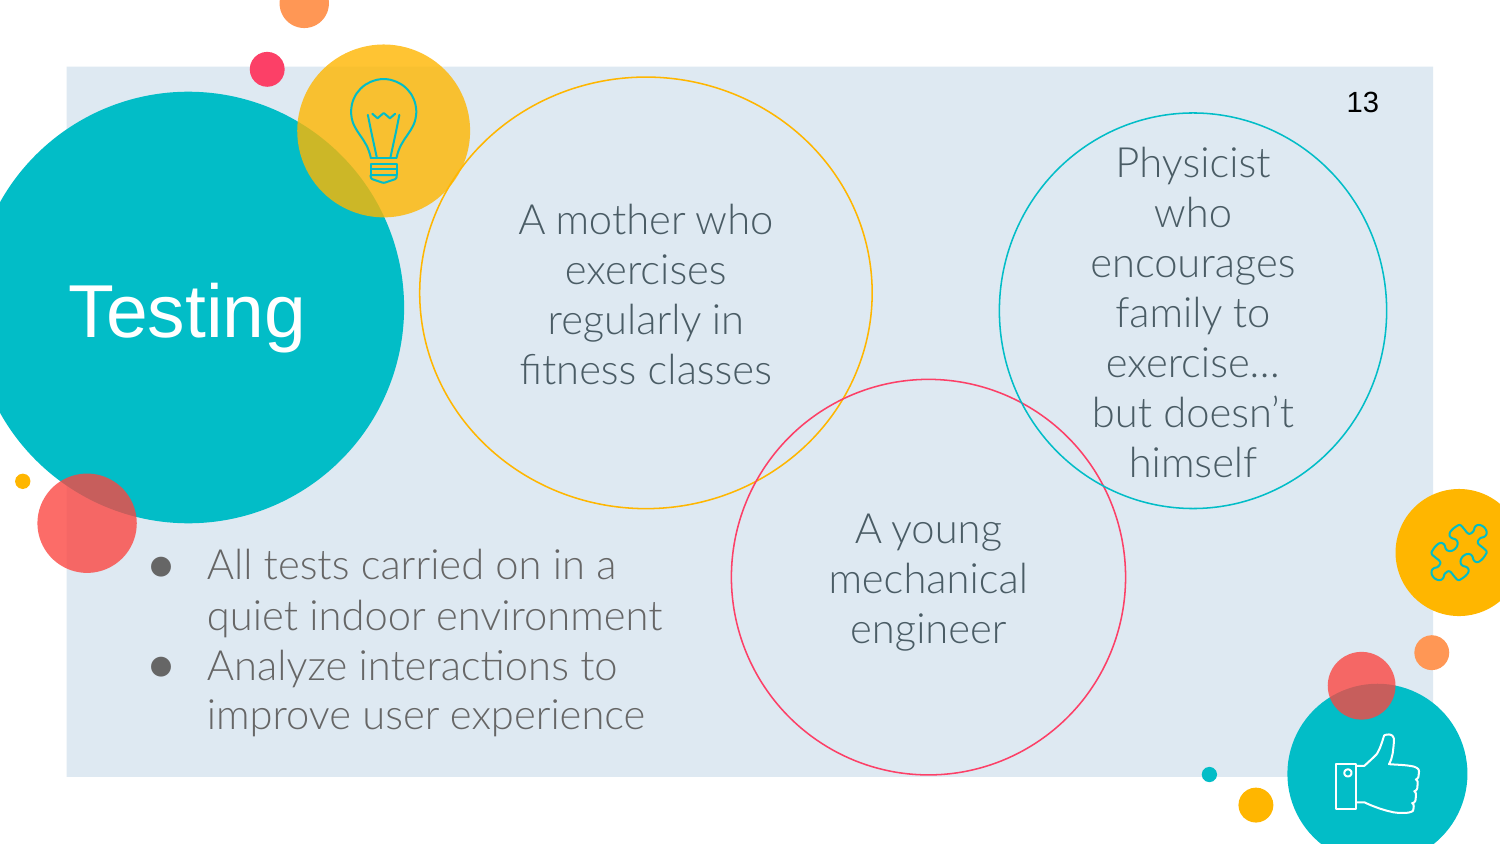

13
A mother who exercises regularly in fitness classes
# Testing
Physicist who encourages family to exercise… but doesn’t himself
A young mechanical engineer
All tests carried on in a quiet indoor environment
Analyze interactions to improve user experience